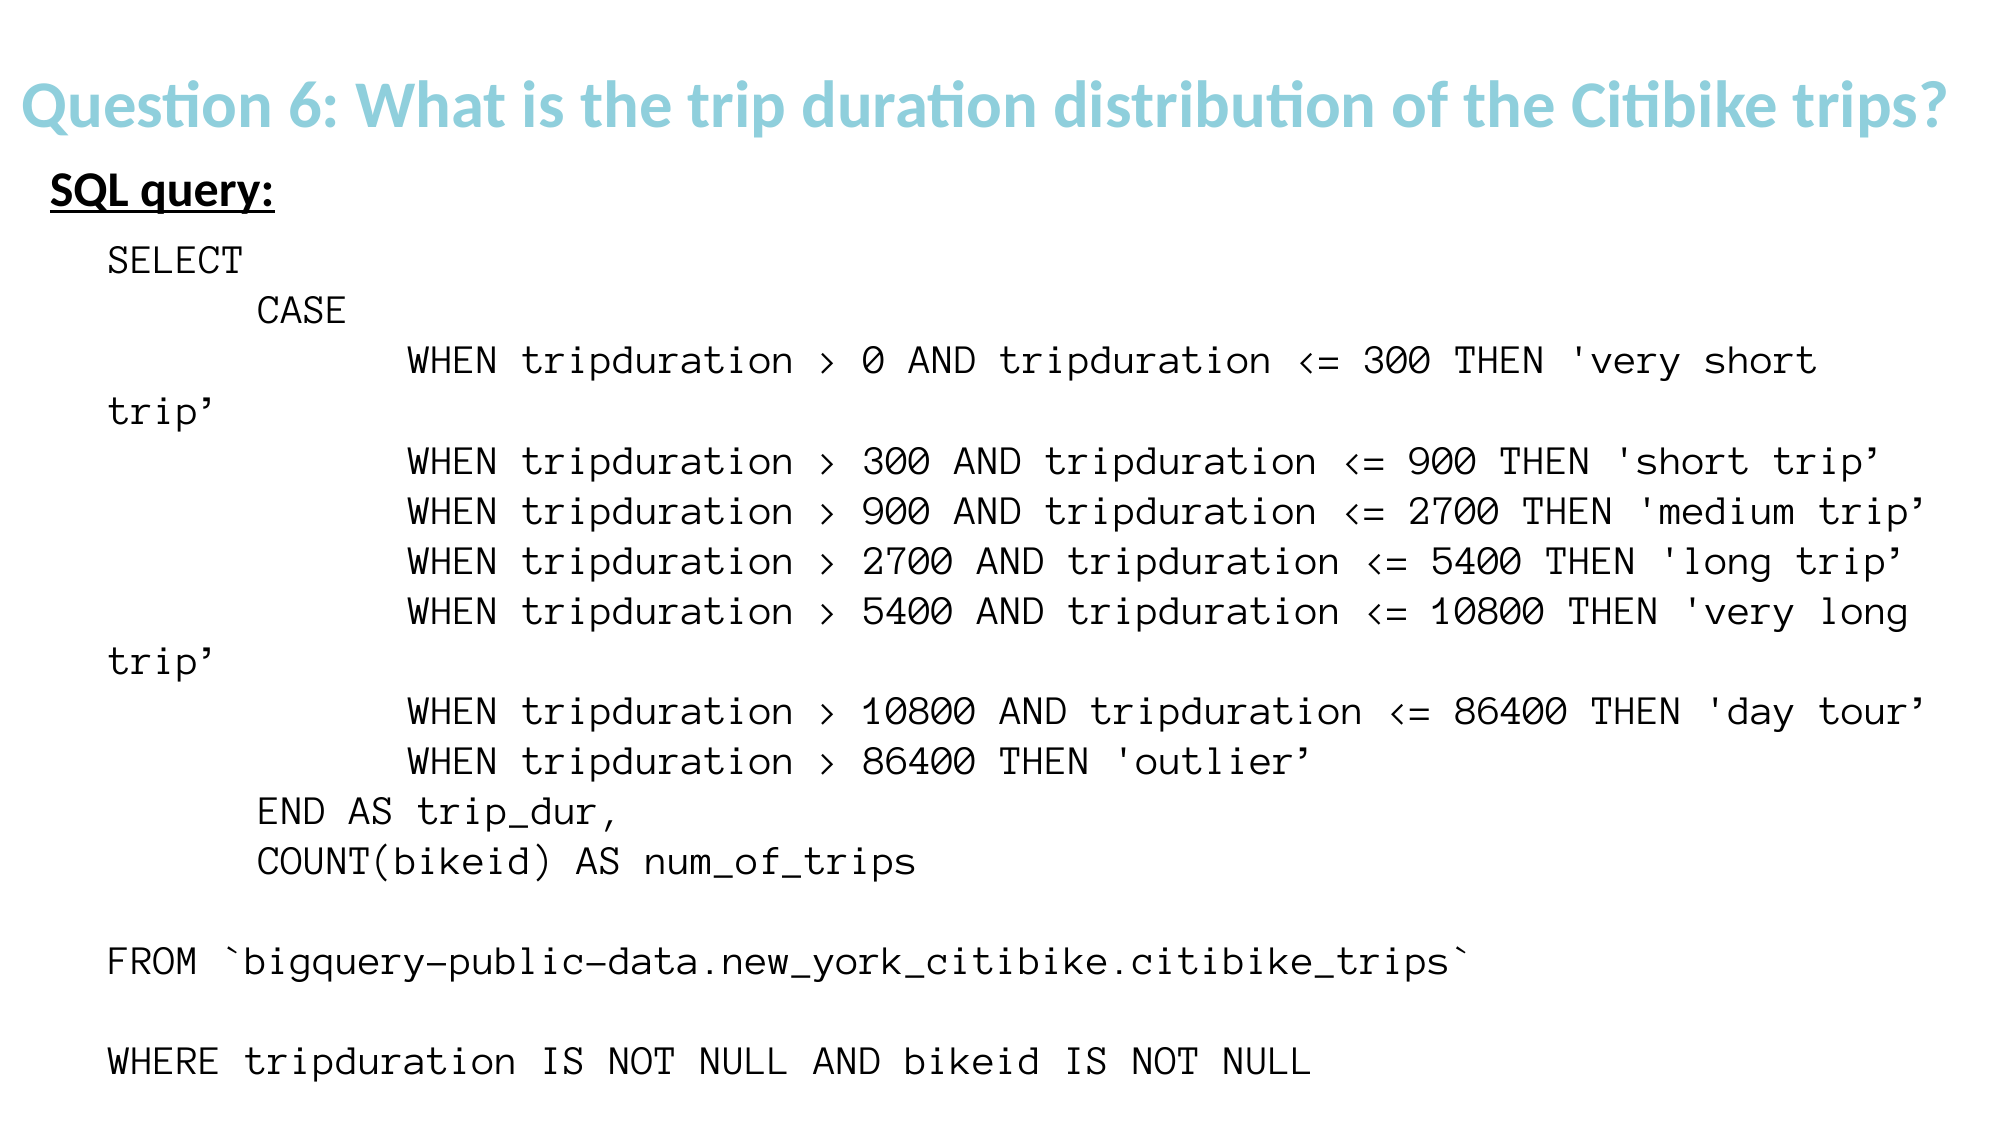

Question 6: What is the trip duration distribution of the Citibike trips?
SQL query:
SELECT
	CASE
  		WHEN tripduration > 0 AND tripduration <= 300 THEN 'very short trip’
  		WHEN tripduration > 300 AND tripduration <= 900 THEN 'short trip’
  		WHEN tripduration > 900 AND tripduration <= 2700 THEN 'medium trip’
  		WHEN tripduration > 2700 AND tripduration <= 5400 THEN 'long trip’
  		WHEN tripduration > 5400 AND tripduration <= 10800 THEN 'very long trip’
  		WHEN tripduration > 10800 AND tripduration <= 86400 THEN 'day tour’
  		WHEN tripduration > 86400 THEN 'outlier’
	END AS trip_dur,
	COUNT(bikeid) AS num_of_trips

FROM `bigquery-public-data.new_york_citibike.citibike_trips`

WHERE tripduration IS NOT NULL AND bikeid IS NOT NULL

GROUP BY trip_dur